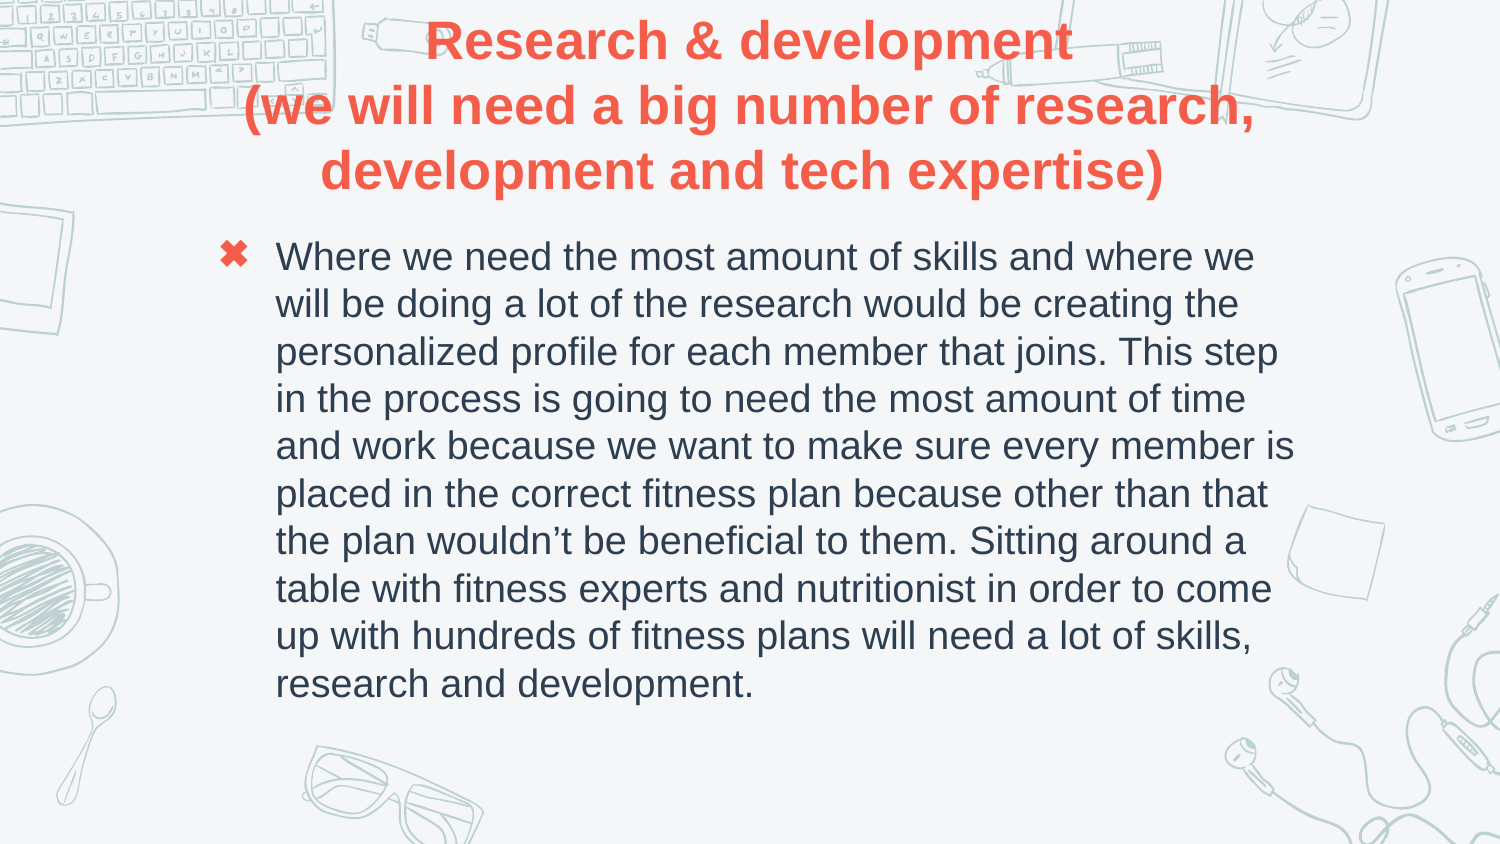

# Research & development
(we will need a big number of research, development and tech expertise)
Where we need the most amount of skills and where we will be doing a lot of the research would be creating the personalized profile for each member that joins. This step in the process is going to need the most amount of time and work because we want to make sure every member is placed in the correct fitness plan because other than that the plan wouldn’t be beneficial to them. Sitting around a table with fitness experts and nutritionist in order to come up with hundreds of fitness plans will need a lot of skills, research and development.